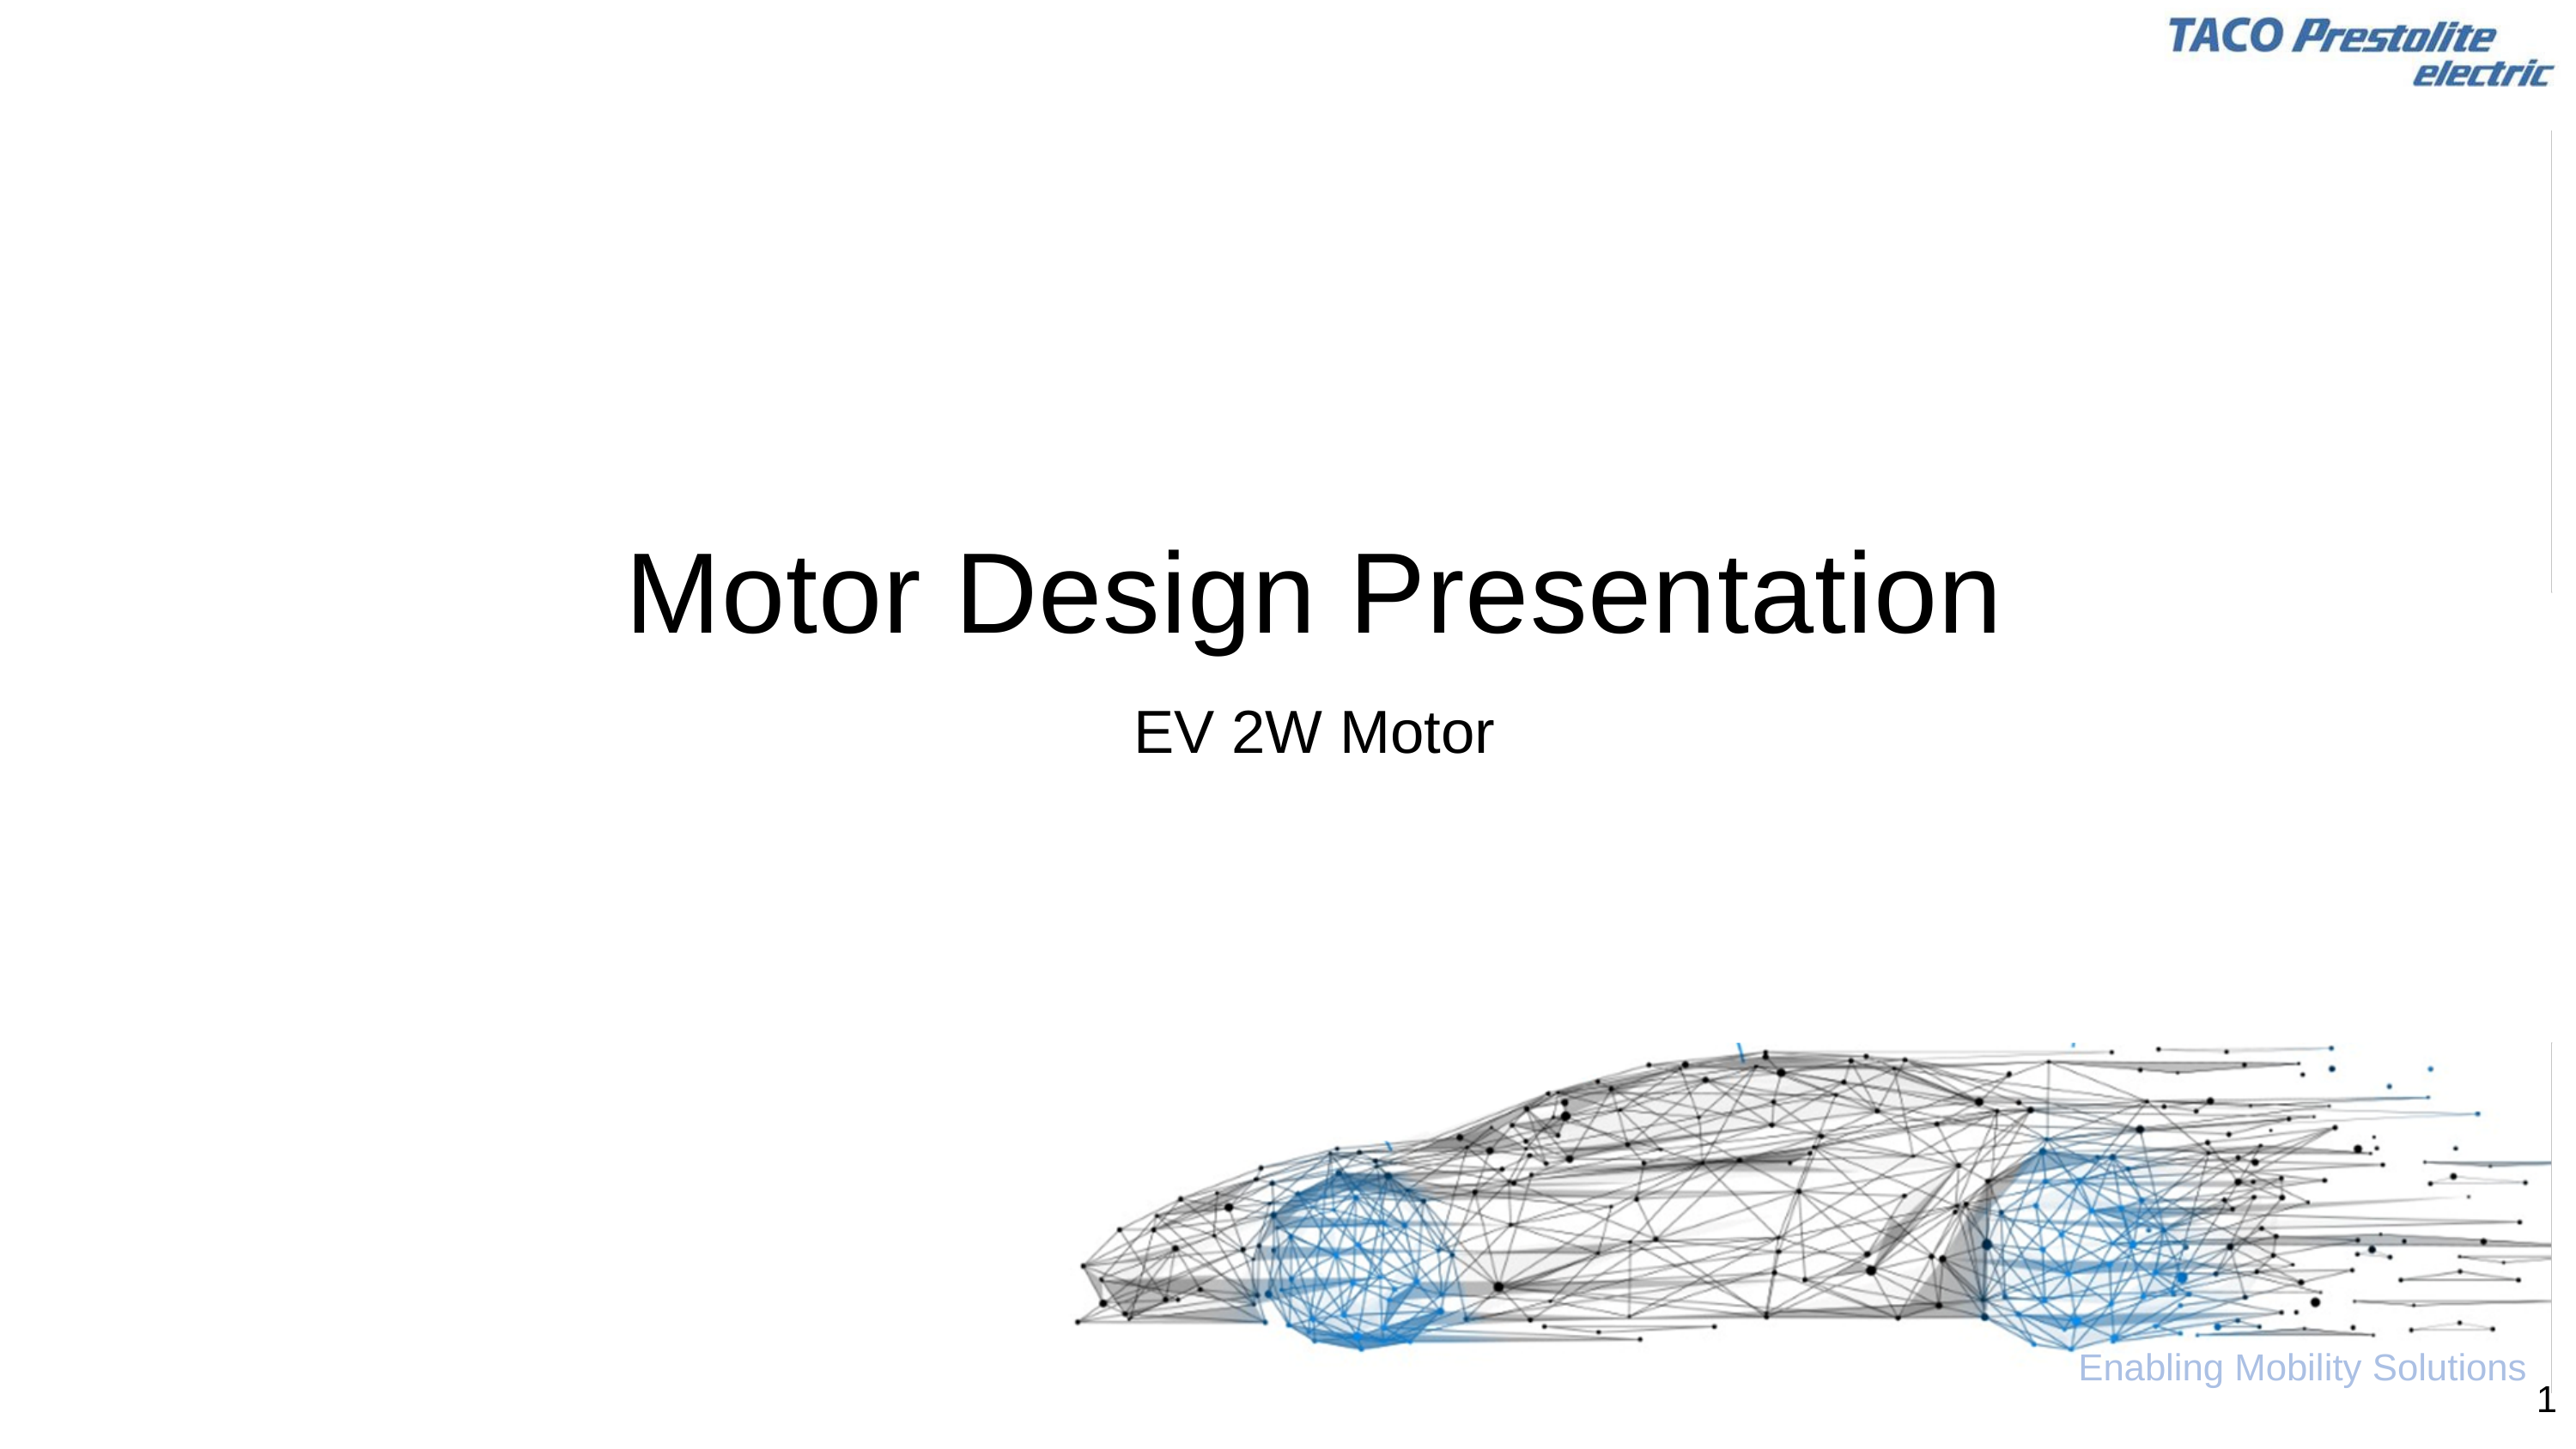

Motor Design Presentation
EV 2W Motor
Enabling Mobility Solutions
1